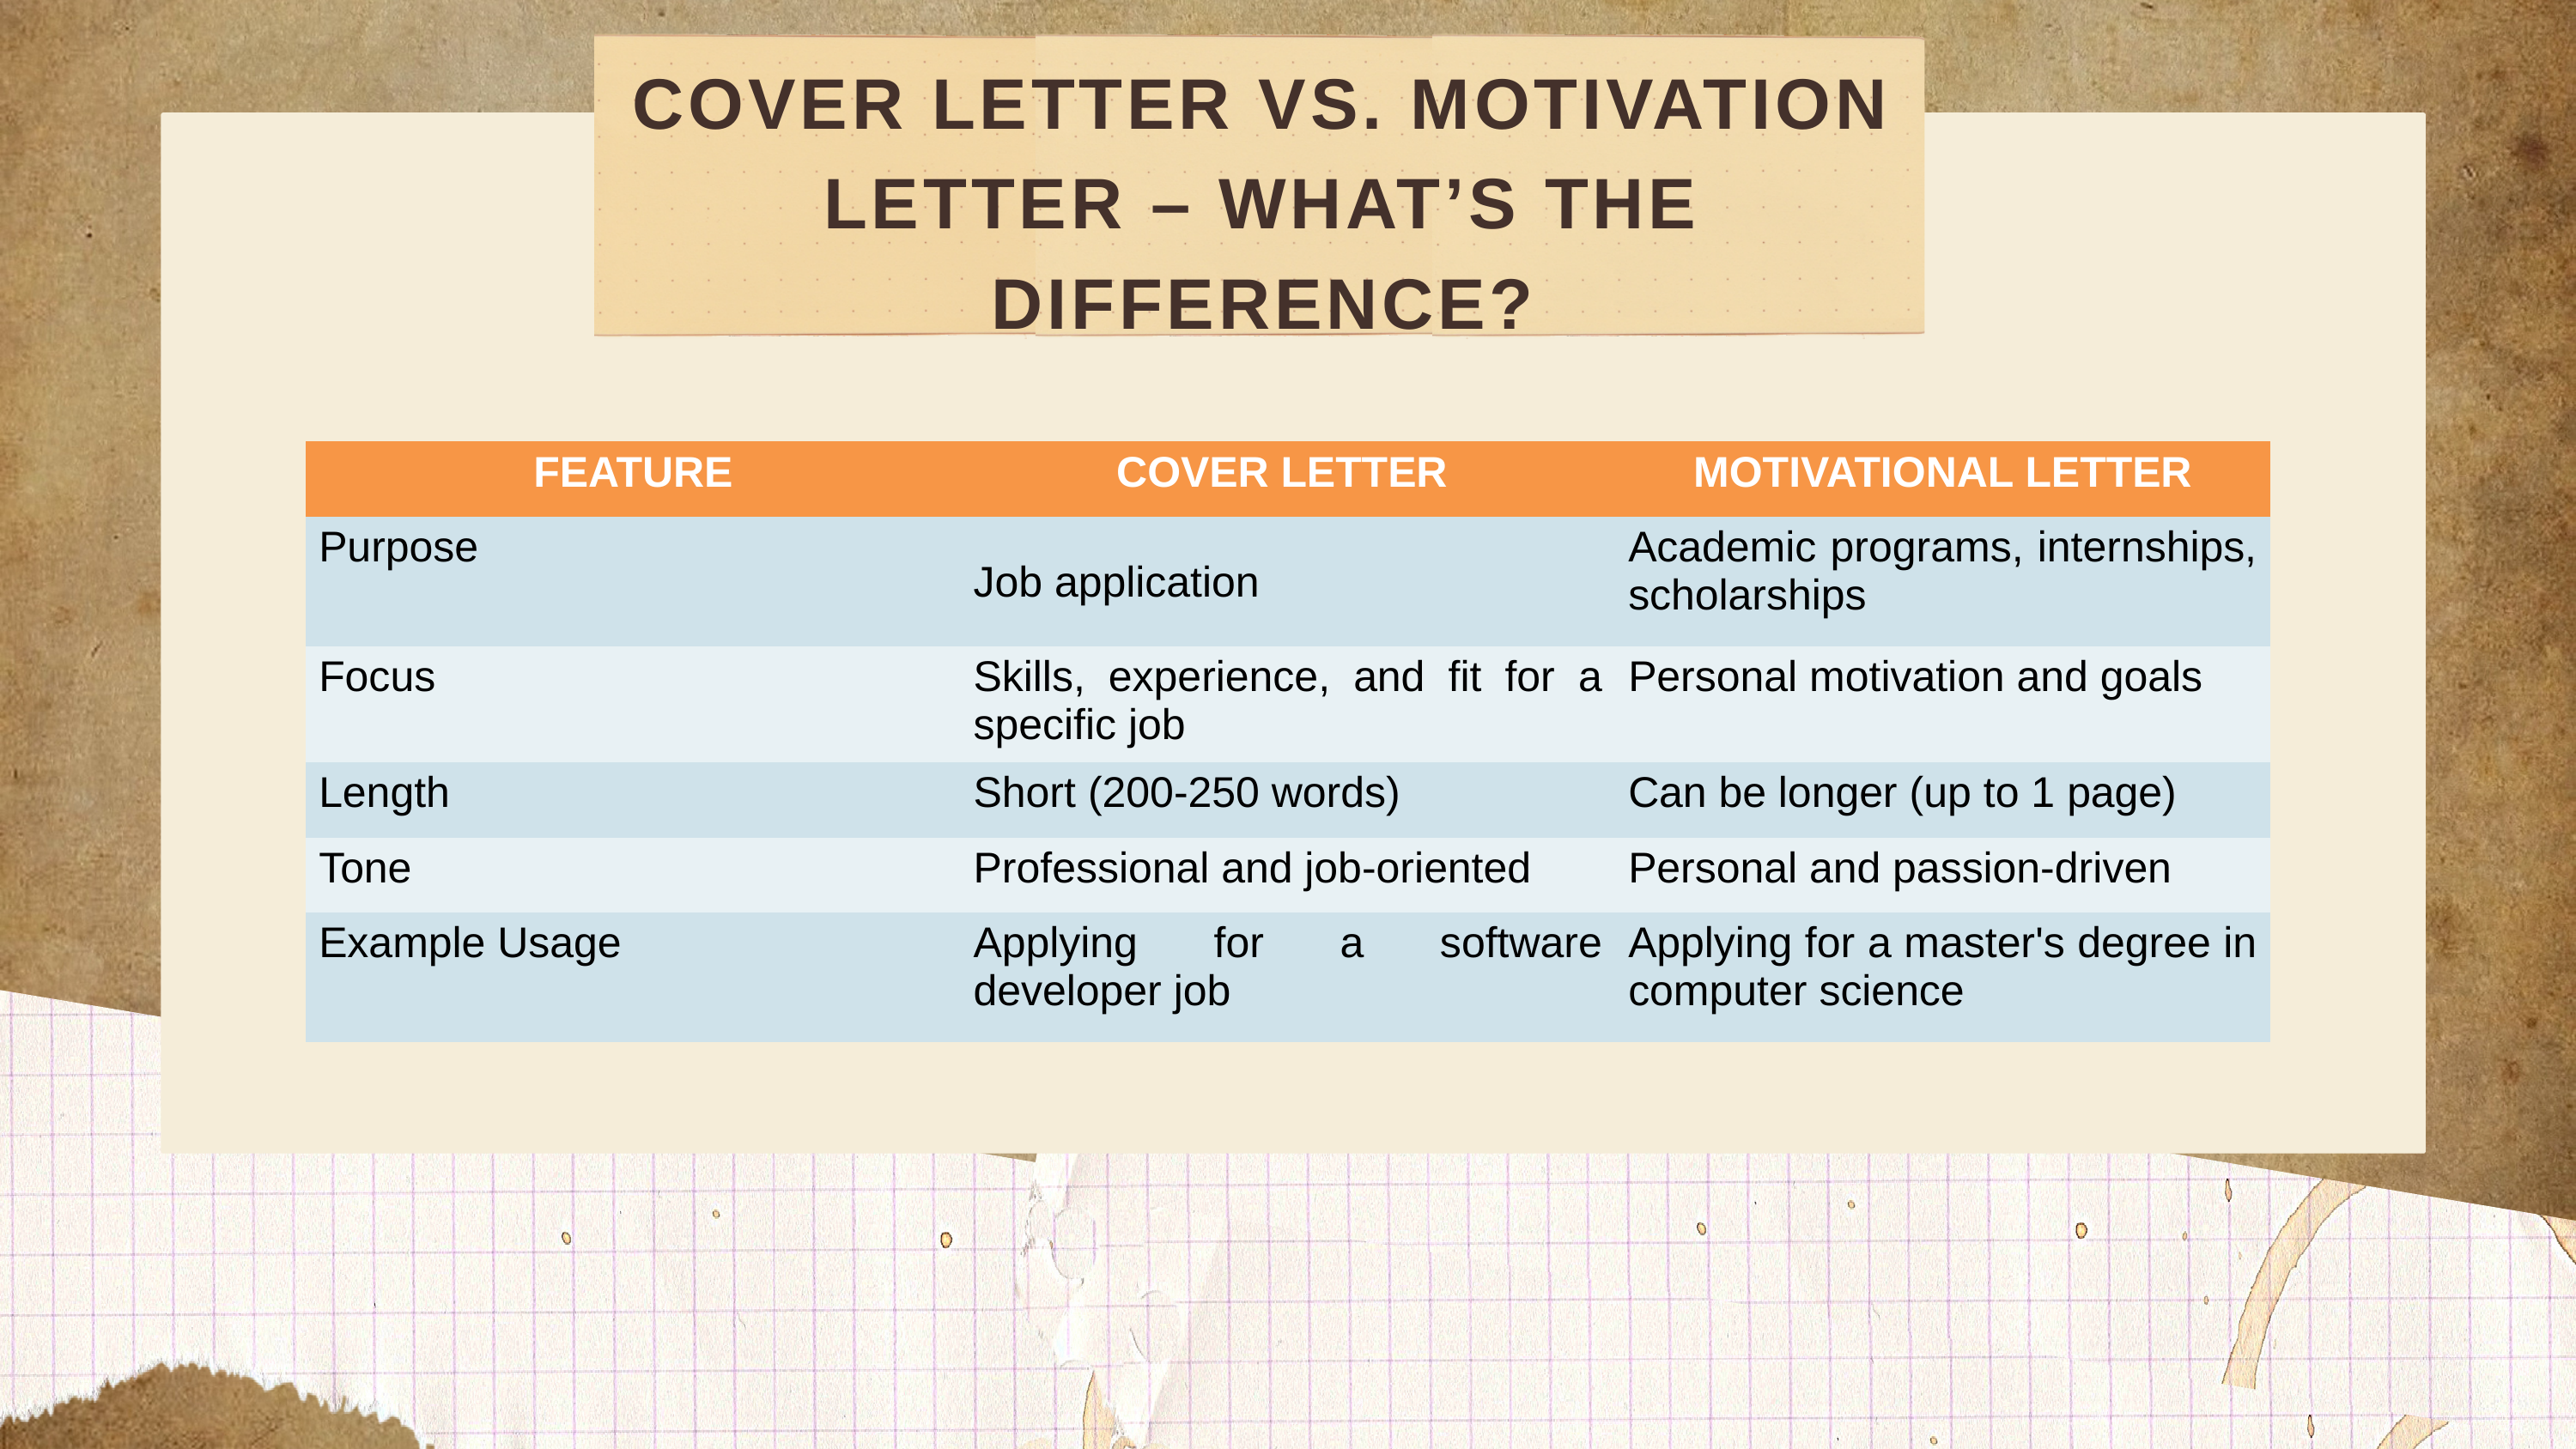

COVER LETTER VS. MOTIVATION LETTER – WHAT’S THE DIFFERENCE?

| FEATURE | COVER LETTER | MOTIVATIONAL LETTER |
| --- | --- | --- |
| Purpose | Job application | Academic programs, internships, scholarships |
| Focus | Skills, experience, and fit for a specific job | Personal motivation and goals |
| Length | Short (200-250 words) | Can be longer (up to 1 page) |
| Tone | Professional and job-oriented | Personal and passion-driven |
| Example Usage | Applying for a software developer job | Applying for a master's degree in computer science |